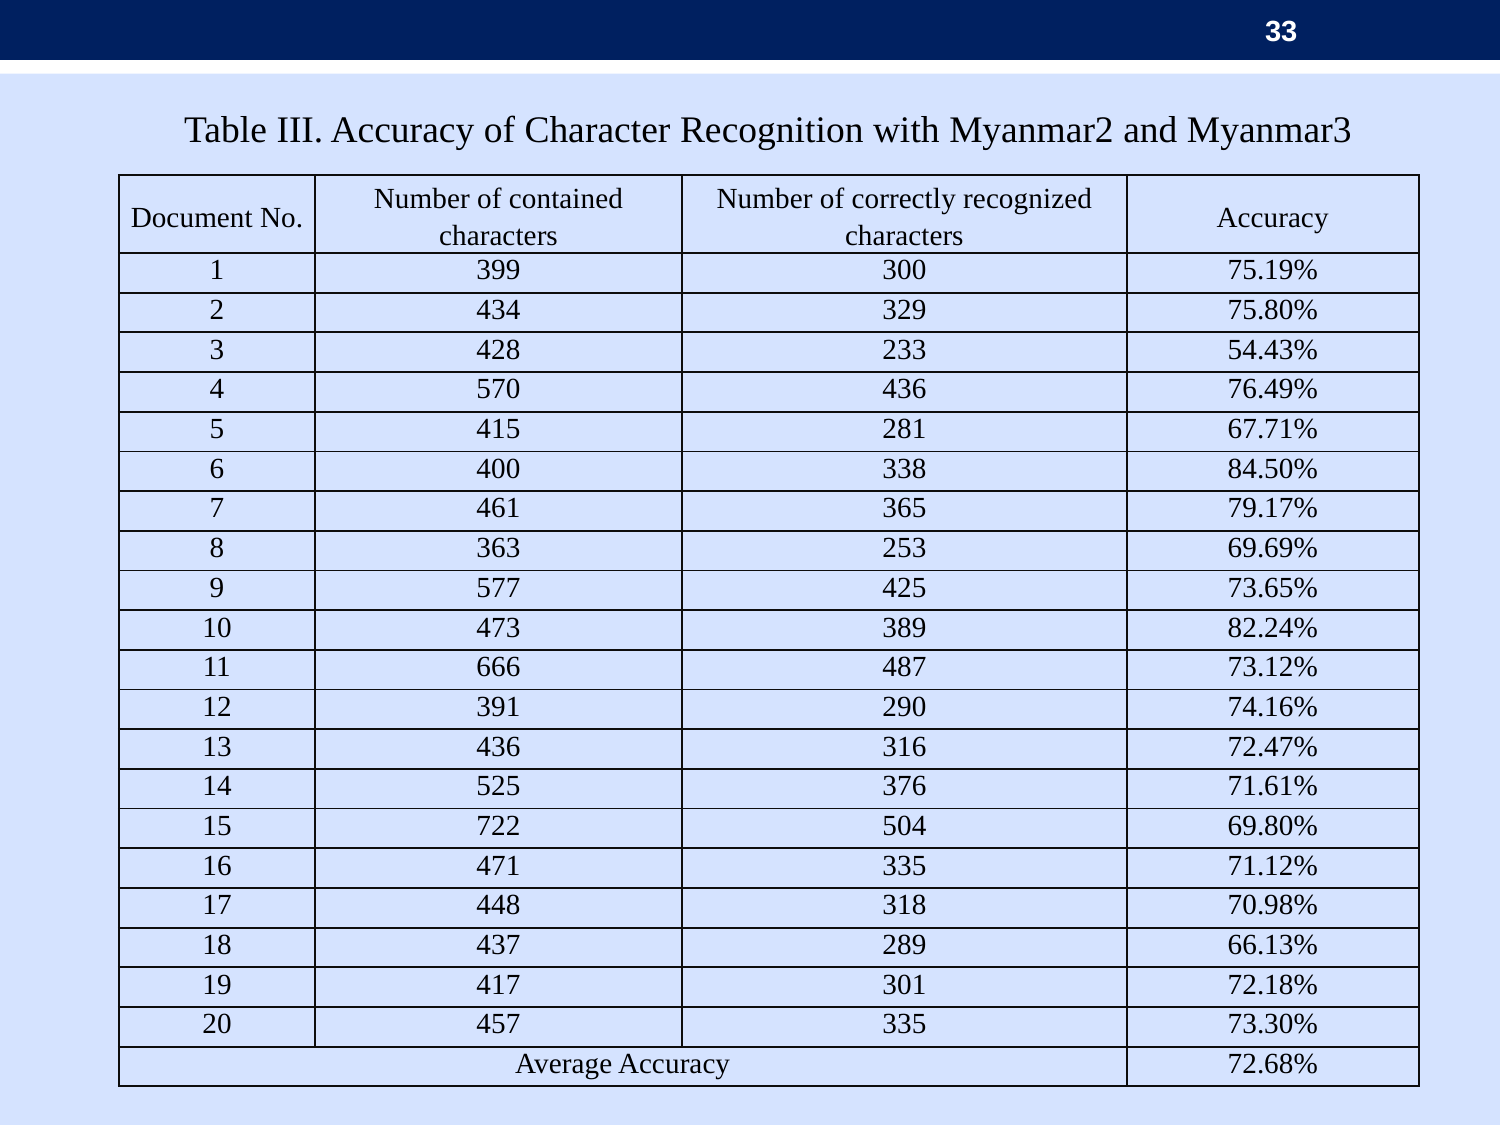

33
Table III. Accuracy of Character Recognition with Myanmar2 and Myanmar3
#
| Document No. | Number of contained characters | Number of correctly recognized characters | Accuracy |
| --- | --- | --- | --- |
| 1 | 399 | 300 | 75.19% |
| 2 | 434 | 329 | 75.80% |
| 3 | 428 | 233 | 54.43% |
| 4 | 570 | 436 | 76.49% |
| 5 | 415 | 281 | 67.71% |
| 6 | 400 | 338 | 84.50% |
| 7 | 461 | 365 | 79.17% |
| 8 | 363 | 253 | 69.69% |
| 9 | 577 | 425 | 73.65% |
| 10 | 473 | 389 | 82.24% |
| 11 | 666 | 487 | 73.12% |
| 12 | 391 | 290 | 74.16% |
| 13 | 436 | 316 | 72.47% |
| 14 | 525 | 376 | 71.61% |
| 15 | 722 | 504 | 69.80% |
| 16 | 471 | 335 | 71.12% |
| 17 | 448 | 318 | 70.98% |
| 18 | 437 | 289 | 66.13% |
| 19 | 417 | 301 | 72.18% |
| 20 | 457 | 335 | 73.30% |
| Average Accuracy |  |  | 72.68% |